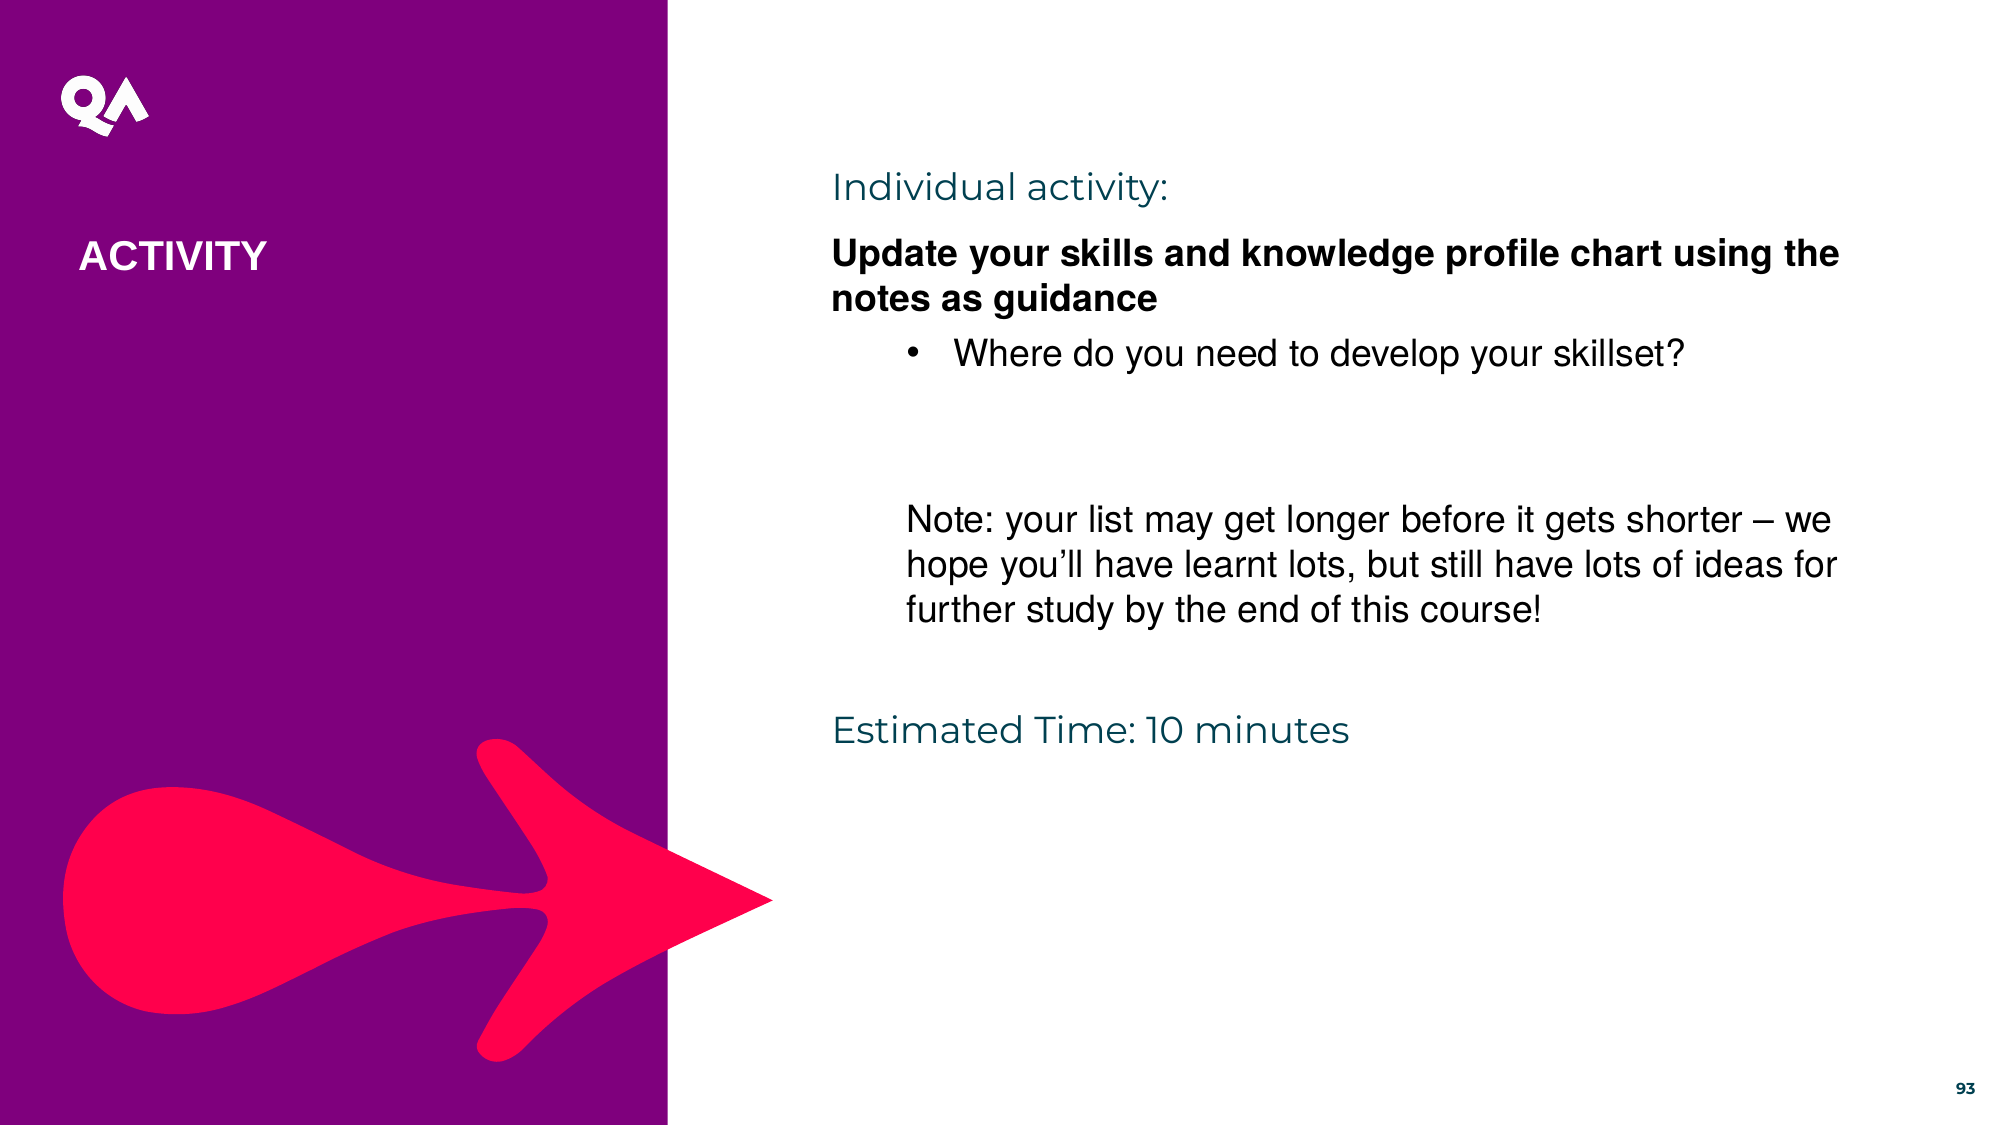

Individual activity:
Update your skills and knowledge profile chart using the notes as guidance
Where do you need to develop your skillset?

Note: your list may get longer before it gets shorter – we hope you’ll have learnt lots, but still have lots of ideas for further study by the end of this course!

Estimated Time: 10 minutes

activity

93